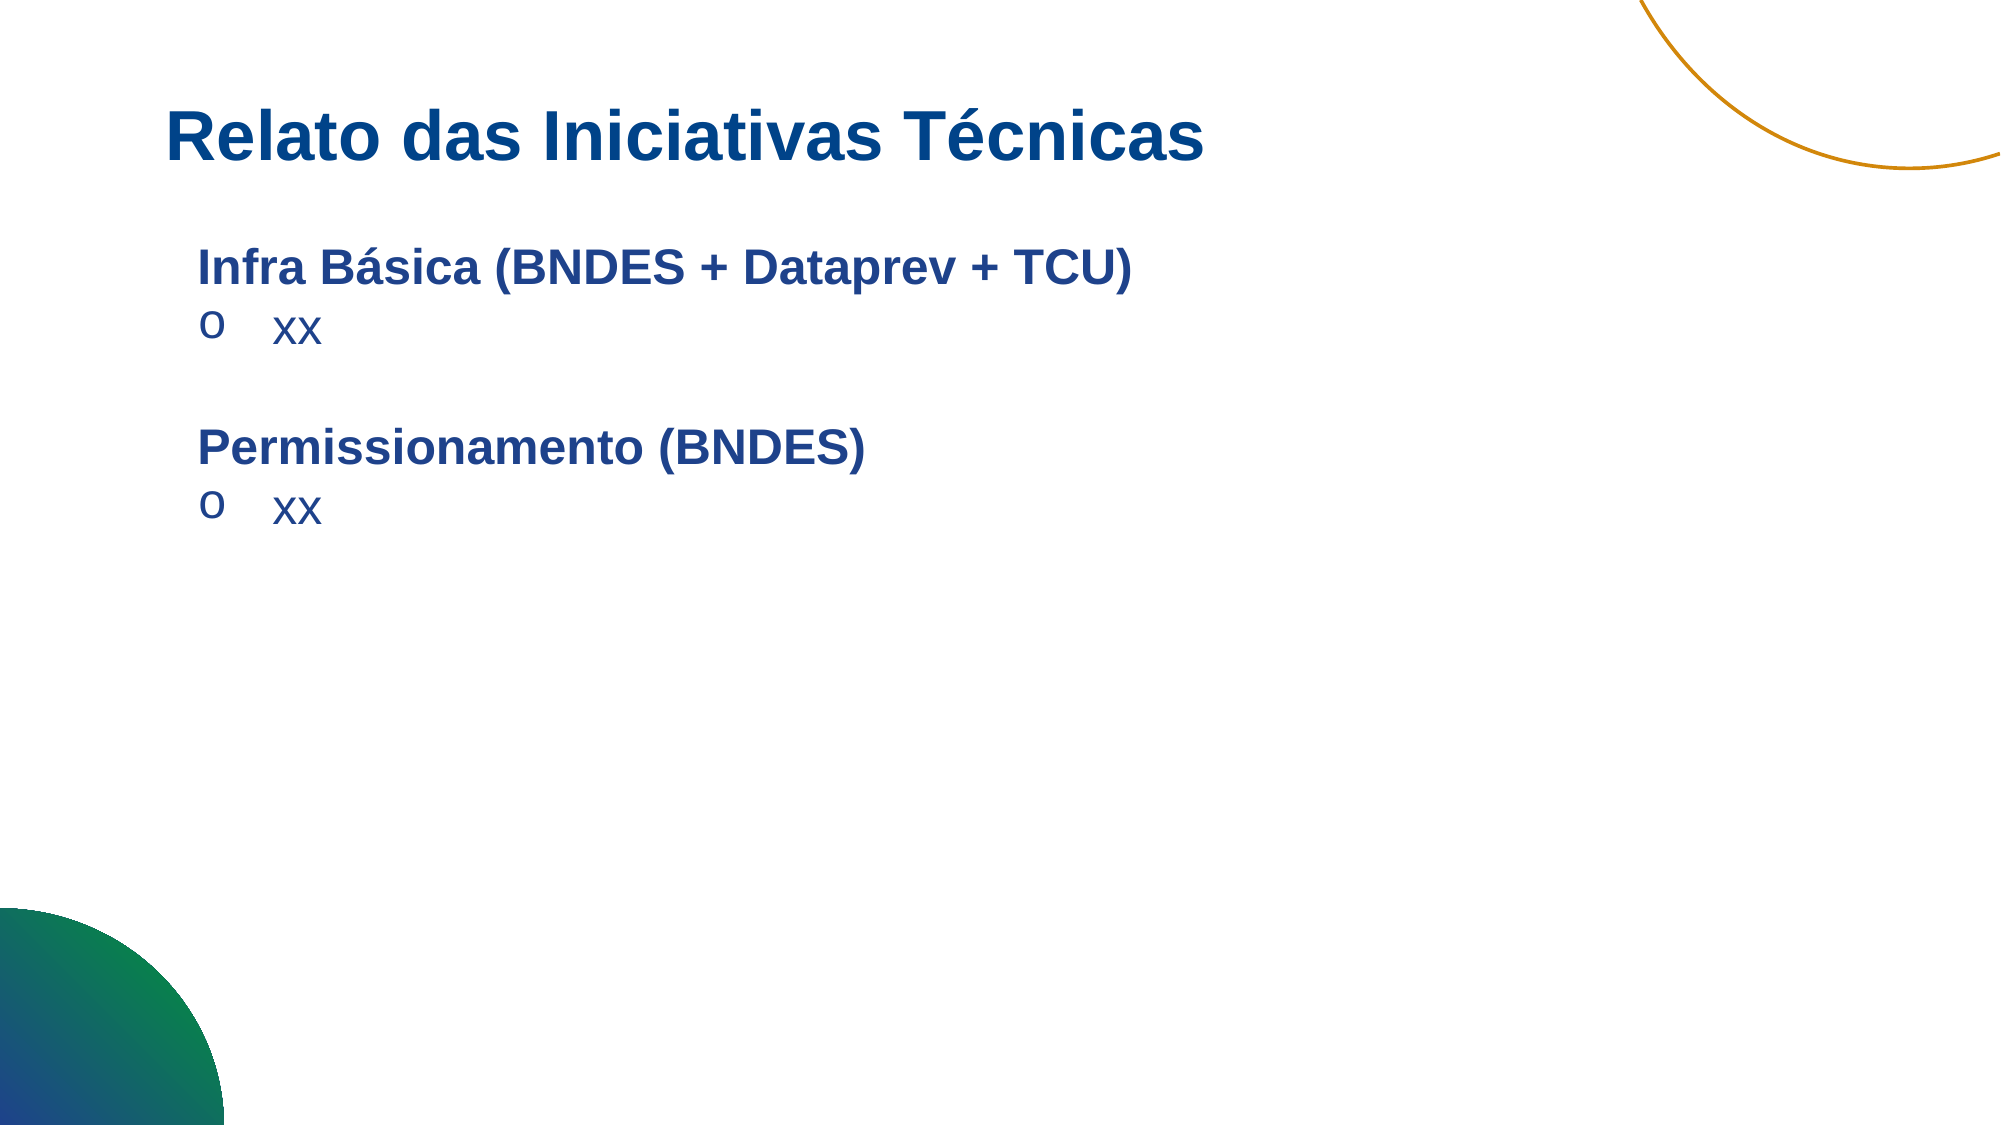

Relato das Iniciativas Técnicas
Infra Básica (BNDES + Dataprev + TCU)
xx

Permissionamento (BNDES)
xx